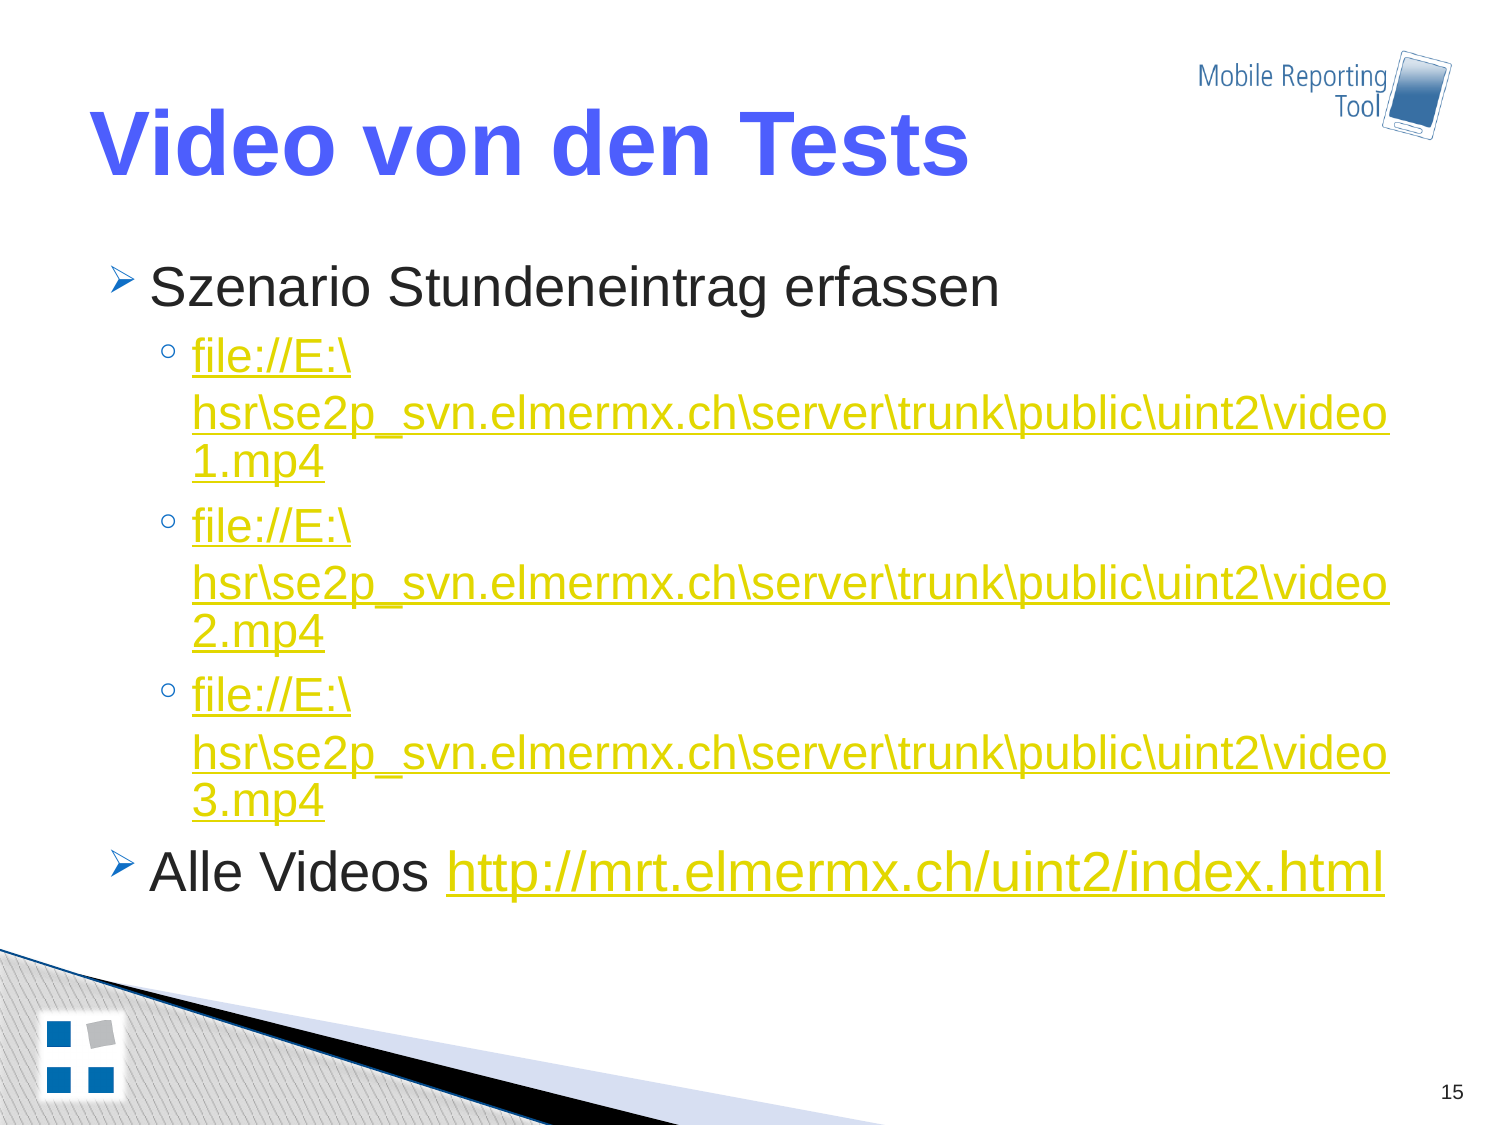

# Video von den Tests
Szenario Stundeneintrag erfassen
file://E:\hsr\se2p_svn.elmermx.ch\server\trunk\public\uint2\video1.mp4
file://E:\hsr\se2p_svn.elmermx.ch\server\trunk\public\uint2\video2.mp4
file://E:\hsr\se2p_svn.elmermx.ch\server\trunk\public\uint2\video3.mp4
Alle Videos http://mrt.elmermx.ch/uint2/index.html
15